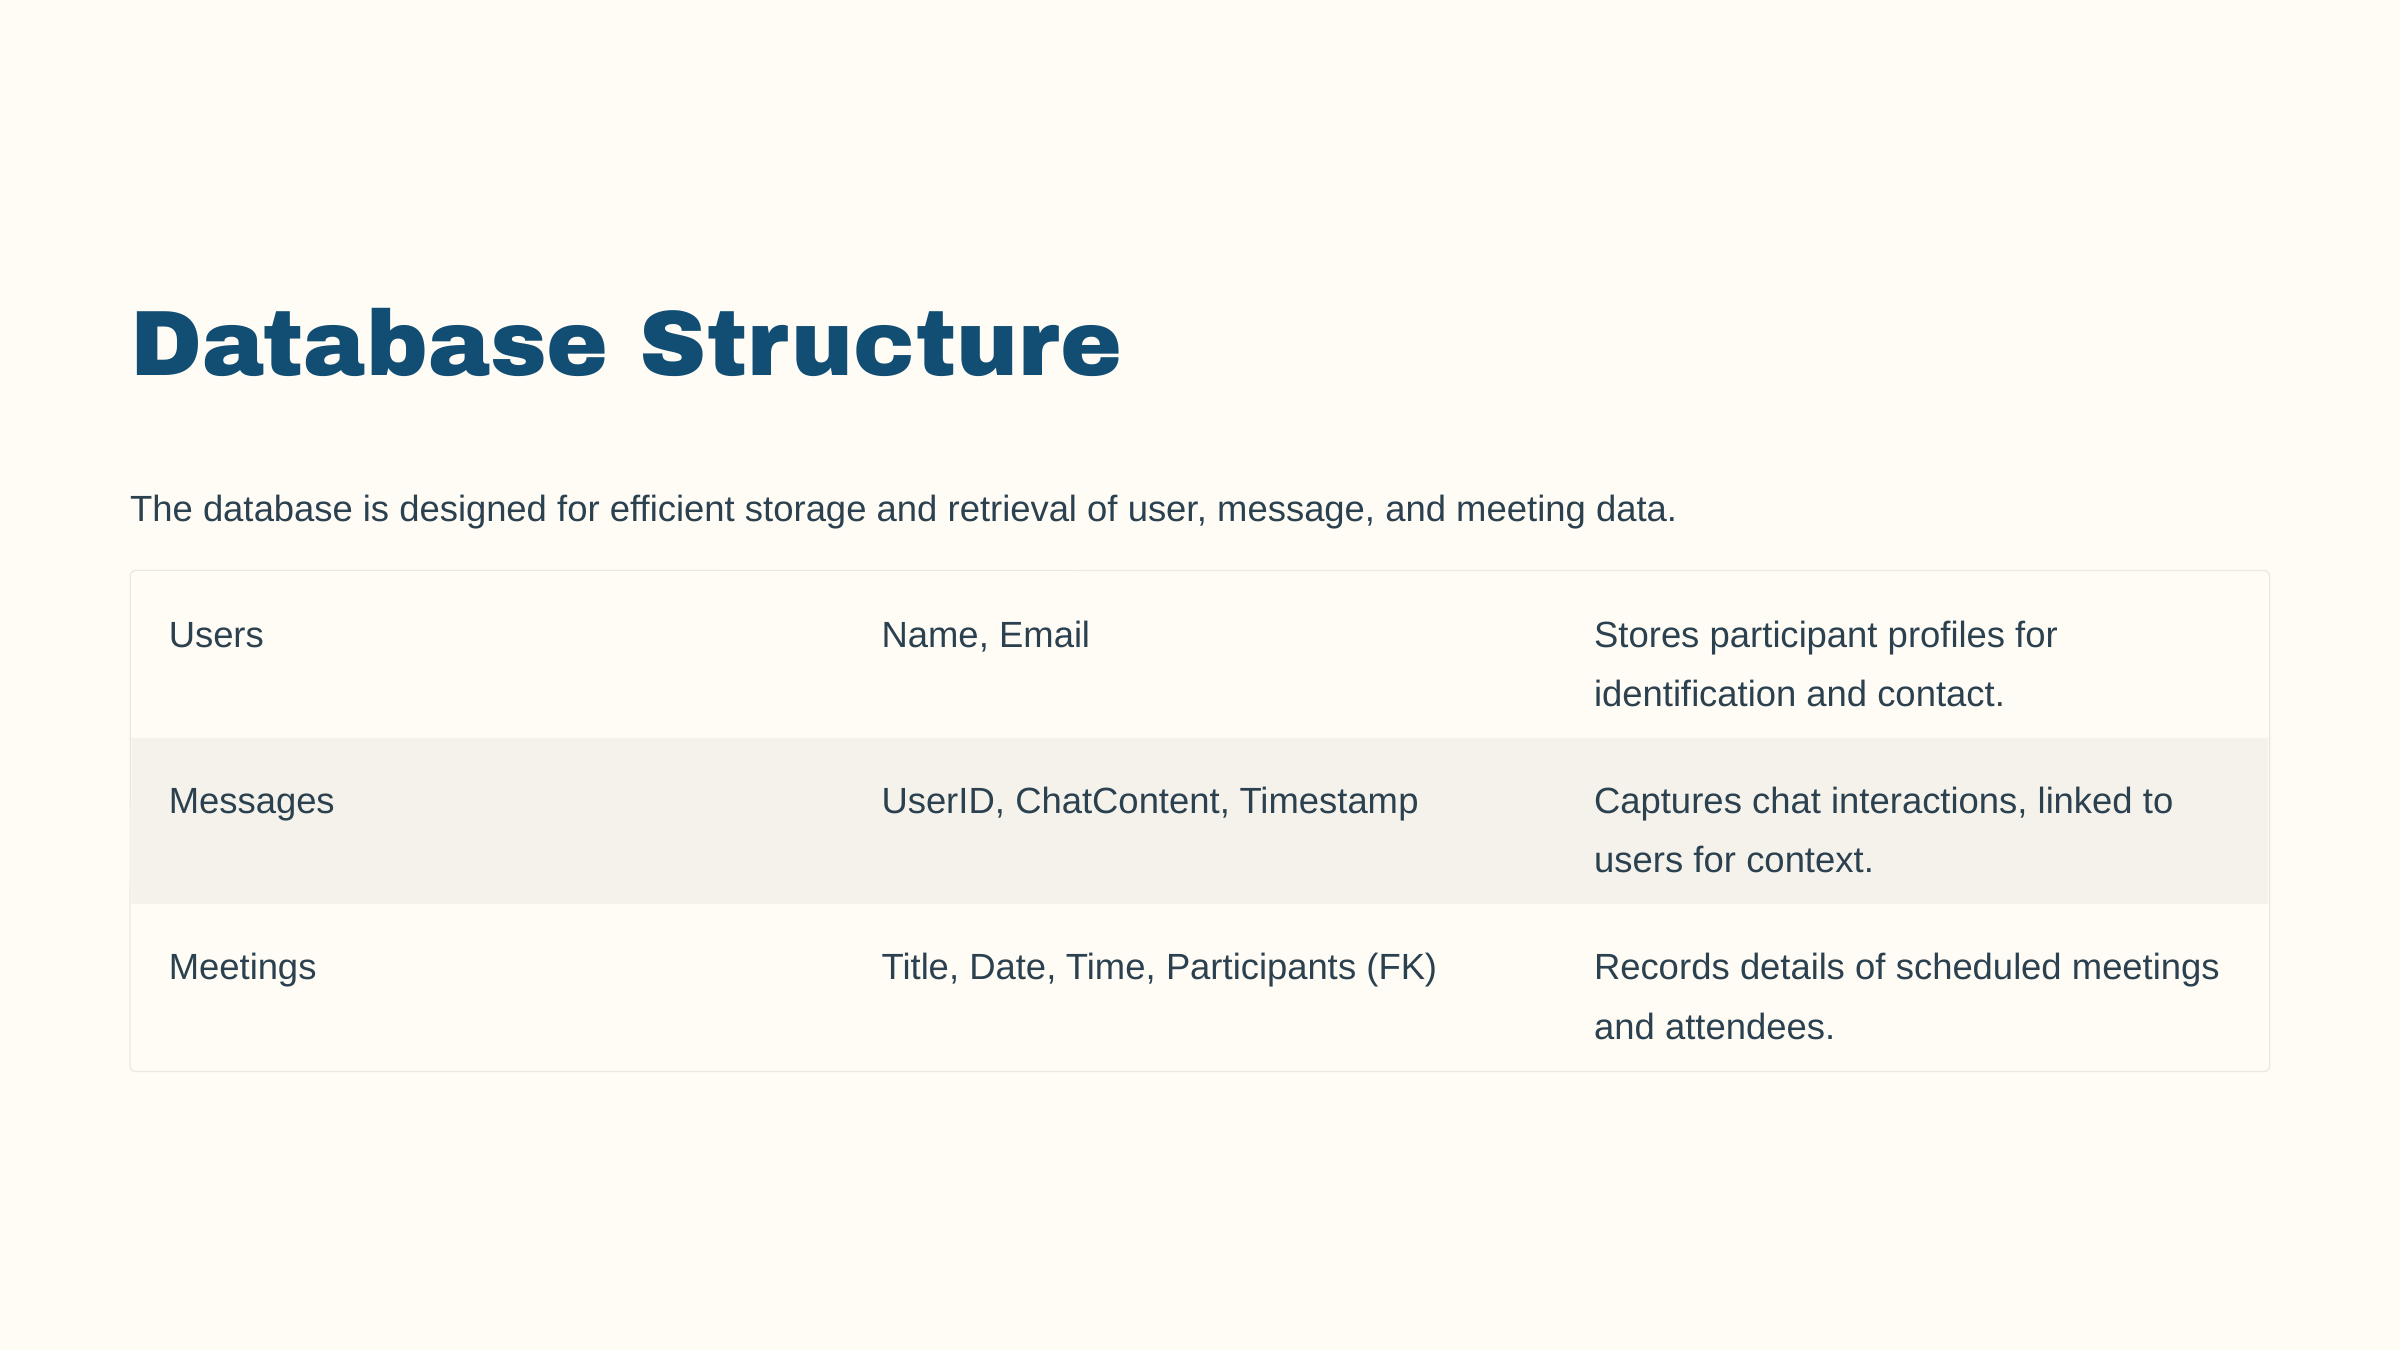

Database Structure
The database is designed for efficient storage and retrieval of user, message, and meeting data.

Users
Name, Email
Stores participant profiles for identification and contact.

Messages
UserID, ChatContent, Timestamp
Captures chat interactions, linked to users for context.

Meetings
Title, Date, Time, Participants (FK)
Records details of scheduled meetings and attendees.